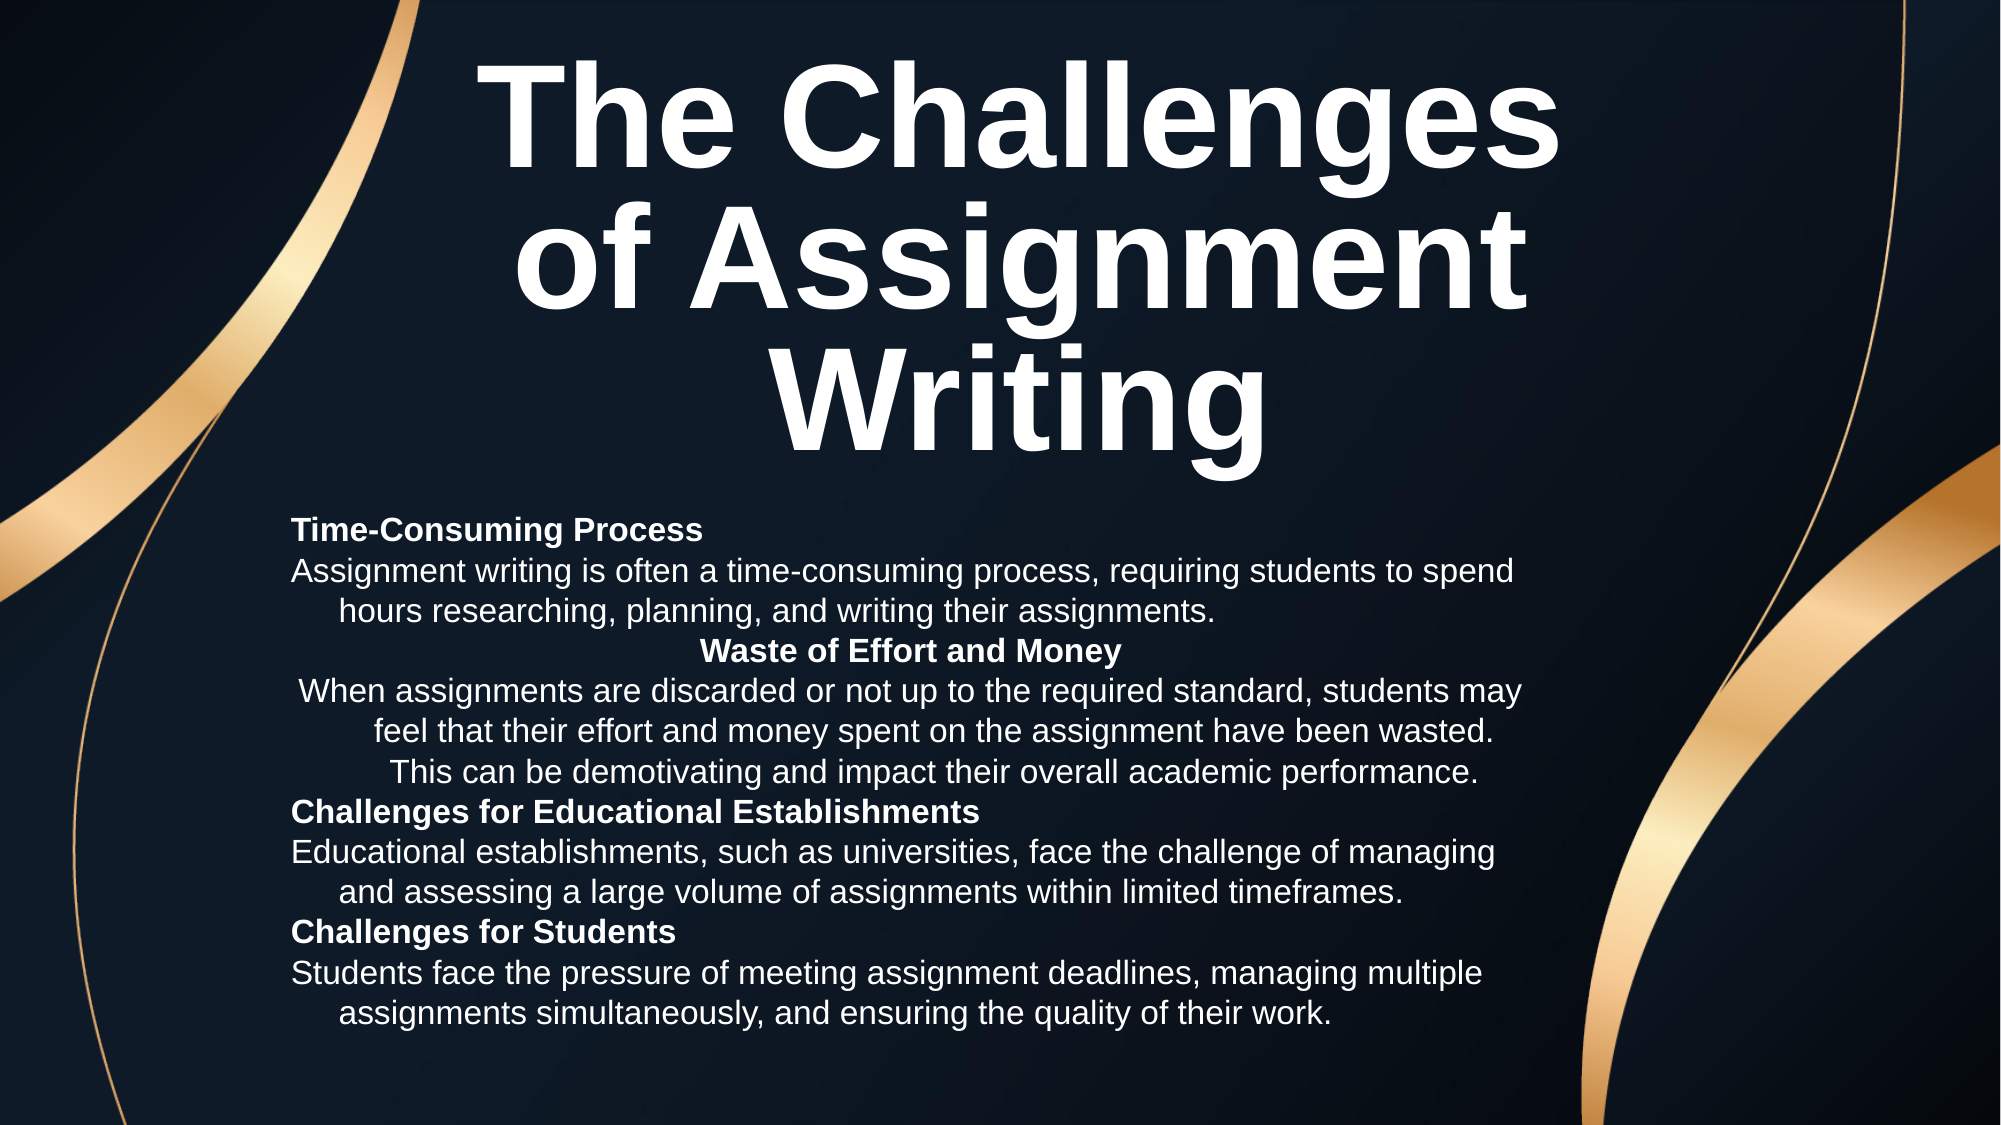

# The Challenges of Assignment Writing
Time-Consuming Process
Assignment writing is often a time-consuming process, requiring students to spend hours researching, planning, and writing their assignments.
Waste of Effort and Money
When assignments are discarded or not up to the required standard, students may feel that their effort and money spent on the assignment have been wasted. This can be demotivating and impact their overall academic performance.
Challenges for Educational Establishments
Educational establishments, such as universities, face the challenge of managing and assessing a large volume of assignments within limited timeframes.
Challenges for Students
Students face the pressure of meeting assignment deadlines, managing multiple assignments simultaneously, and ensuring the quality of their work.